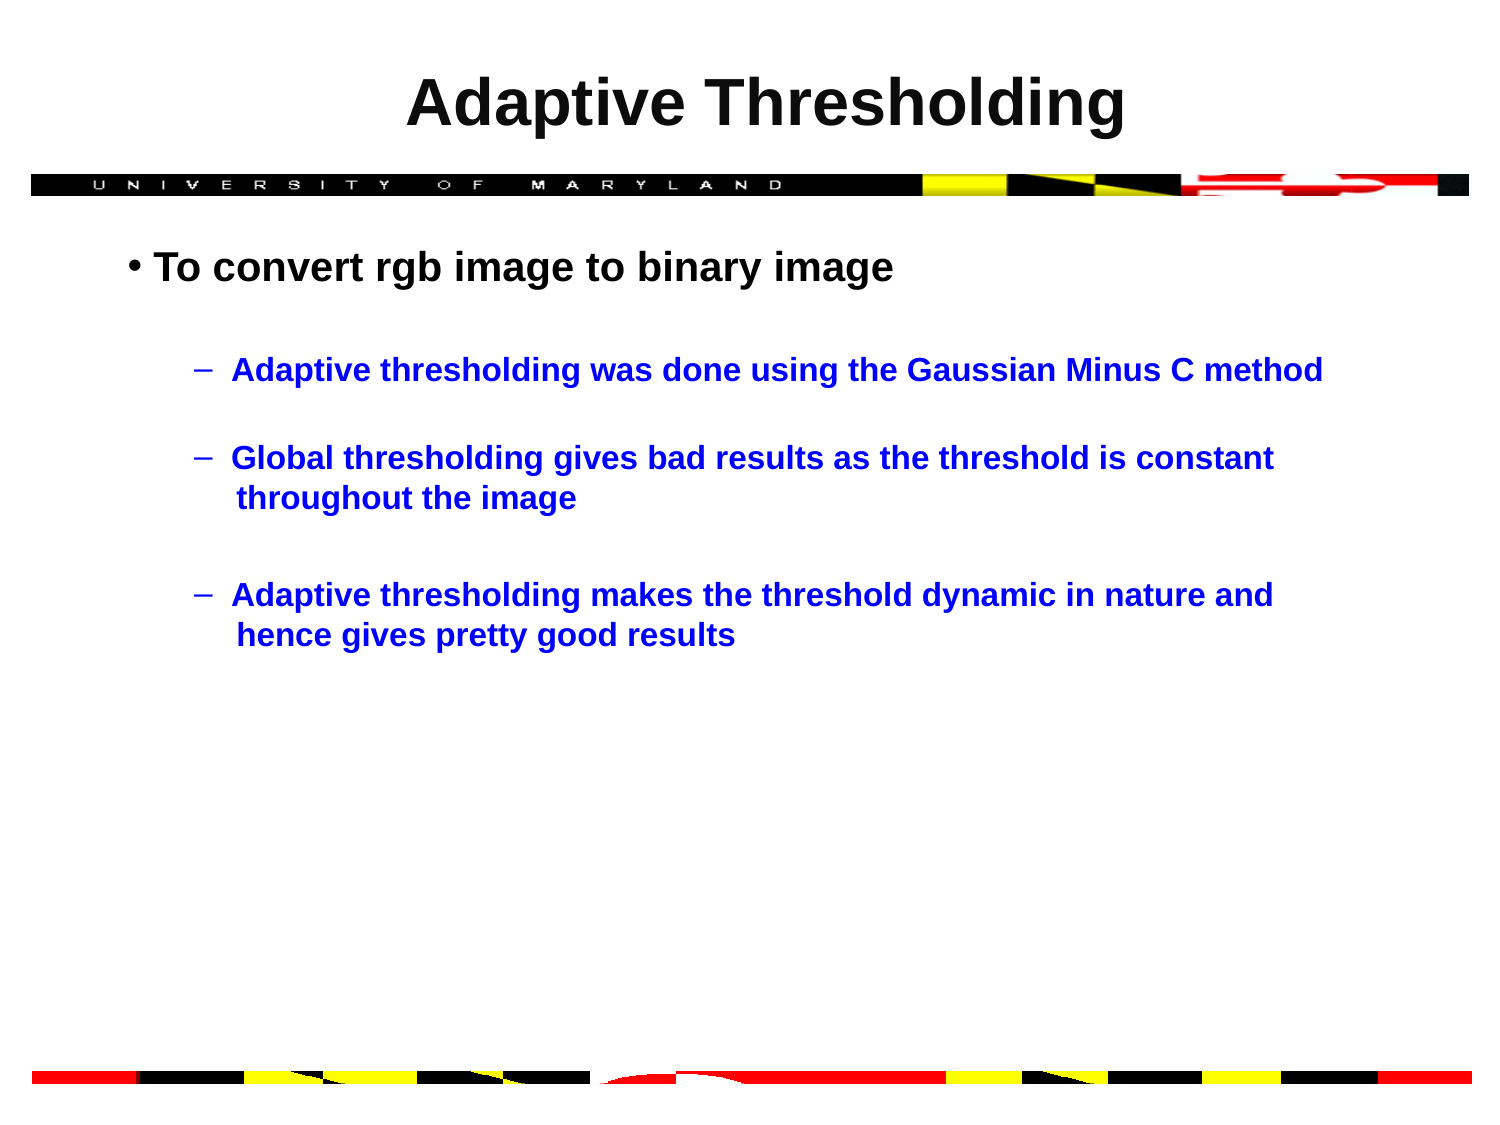

# Adaptive Thresholding
 To convert rgb image to binary image
  Adaptive thresholding was done using the Gaussian Minus C method
  Global thresholding gives bad results as the threshold is constant
    throughout the image

  Adaptive thresholding makes the threshold dynamic in nature and
    hence gives pretty good results